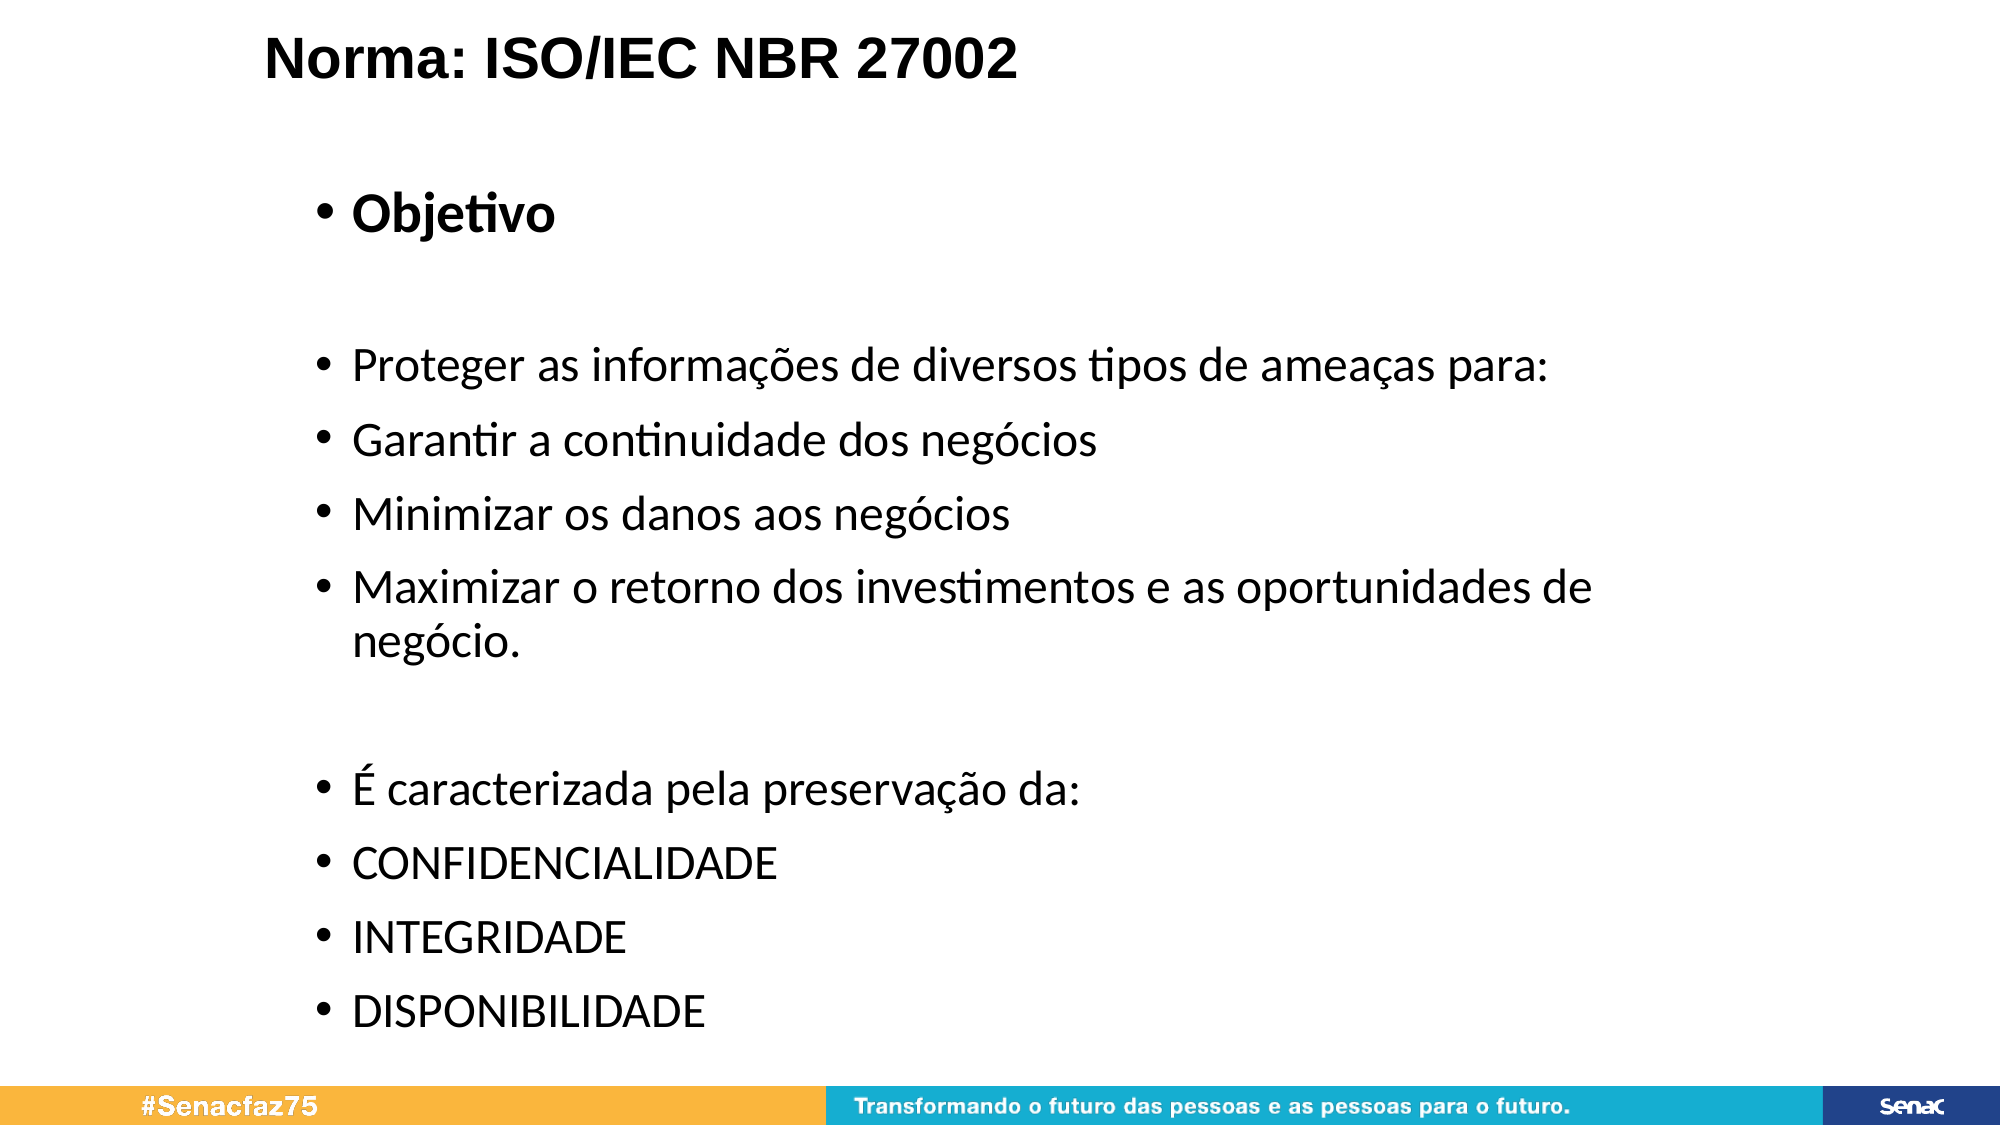

Norma: ISO/IEC NBR 27002
Objetivo

Proteger as informações de diversos tipos de ameaças para:
Garantir a continuidade dos negócios
Minimizar os danos aos negócios
Maximizar o retorno dos investimentos e as oportunidades de negócio.

É caracterizada pela preservação da:
CONFIDENCIALIDADE
INTEGRIDADE
DISPONIBILIDADE